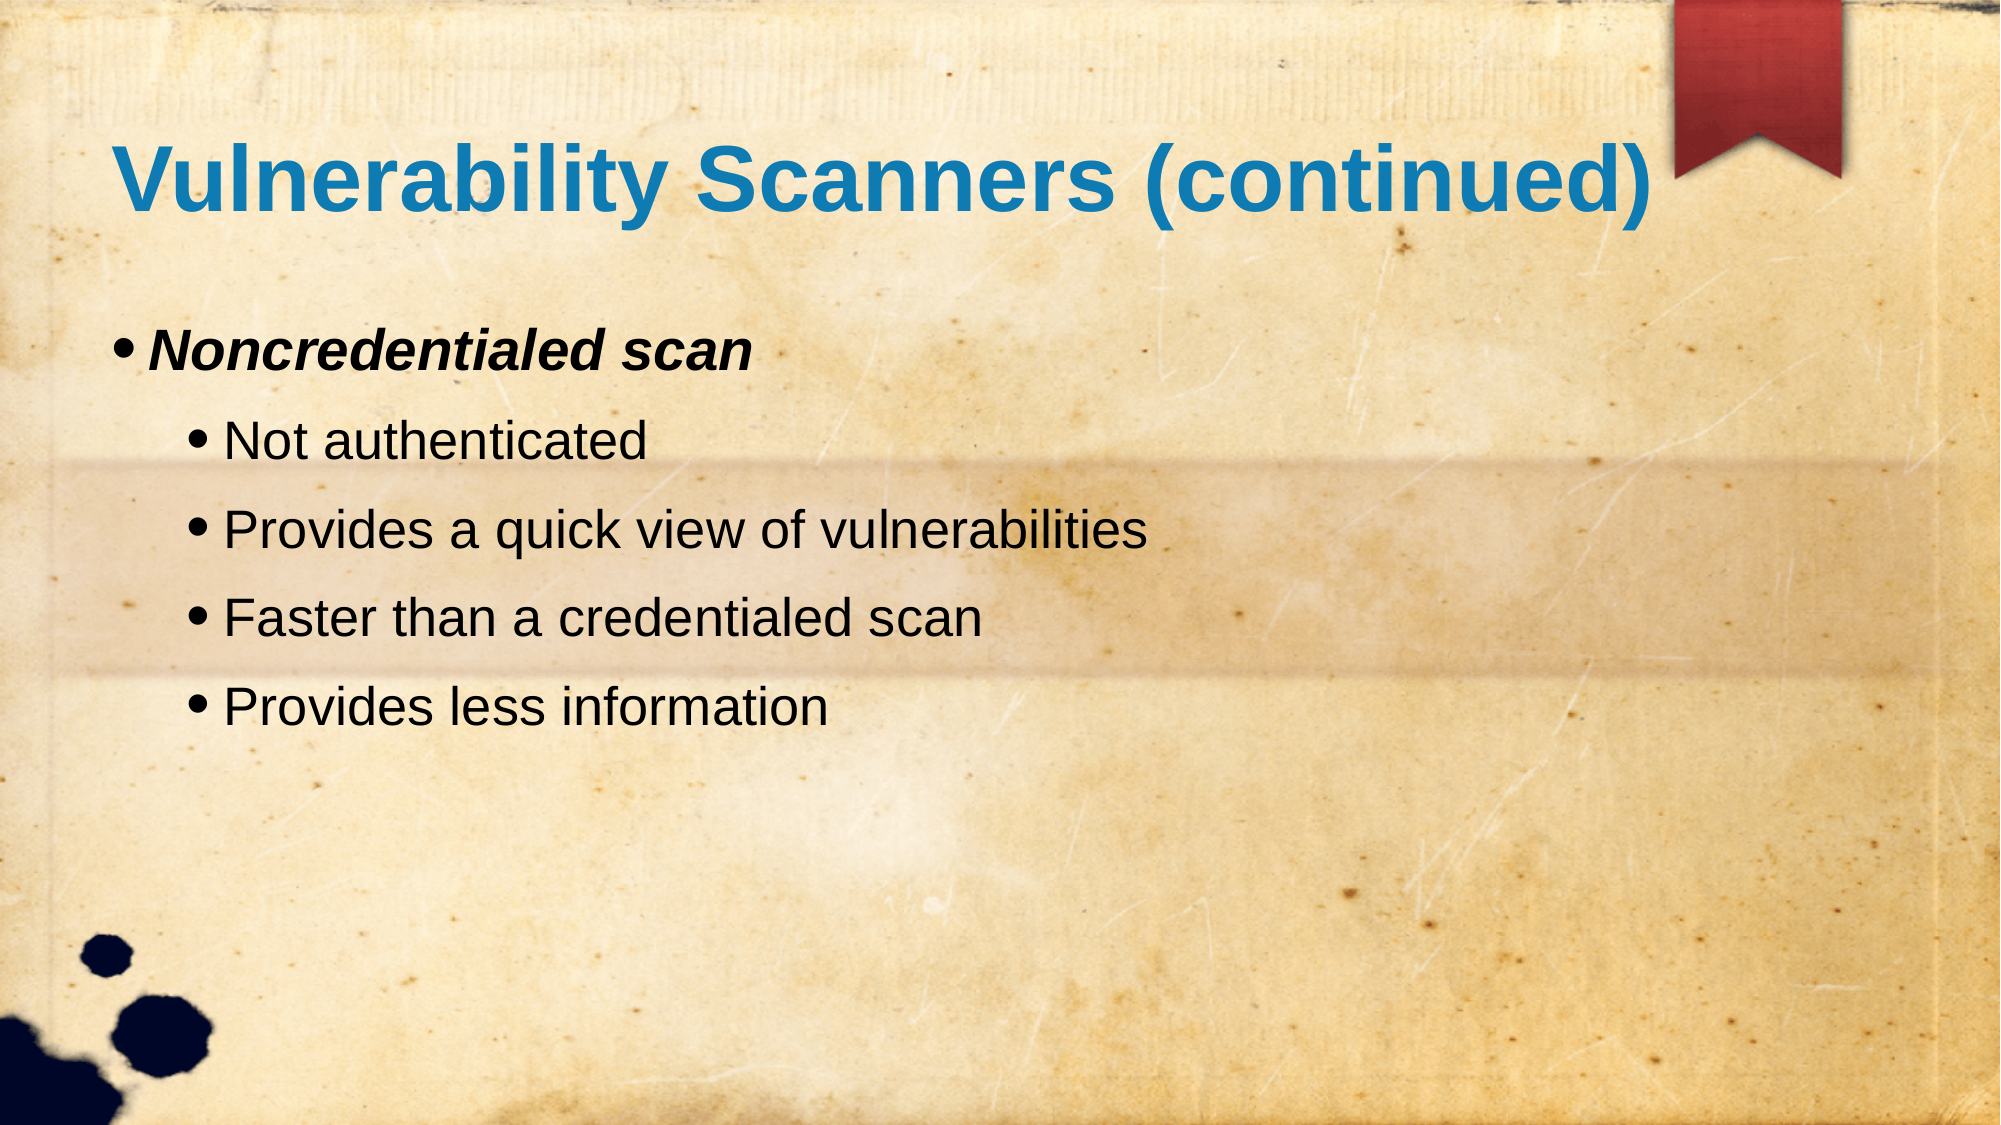

Vulnerability Scanners (continued)
Noncredentialed scan
Not authenticated
Provides a quick view of vulnerabilities
Faster than a credentialed scan
Provides less information